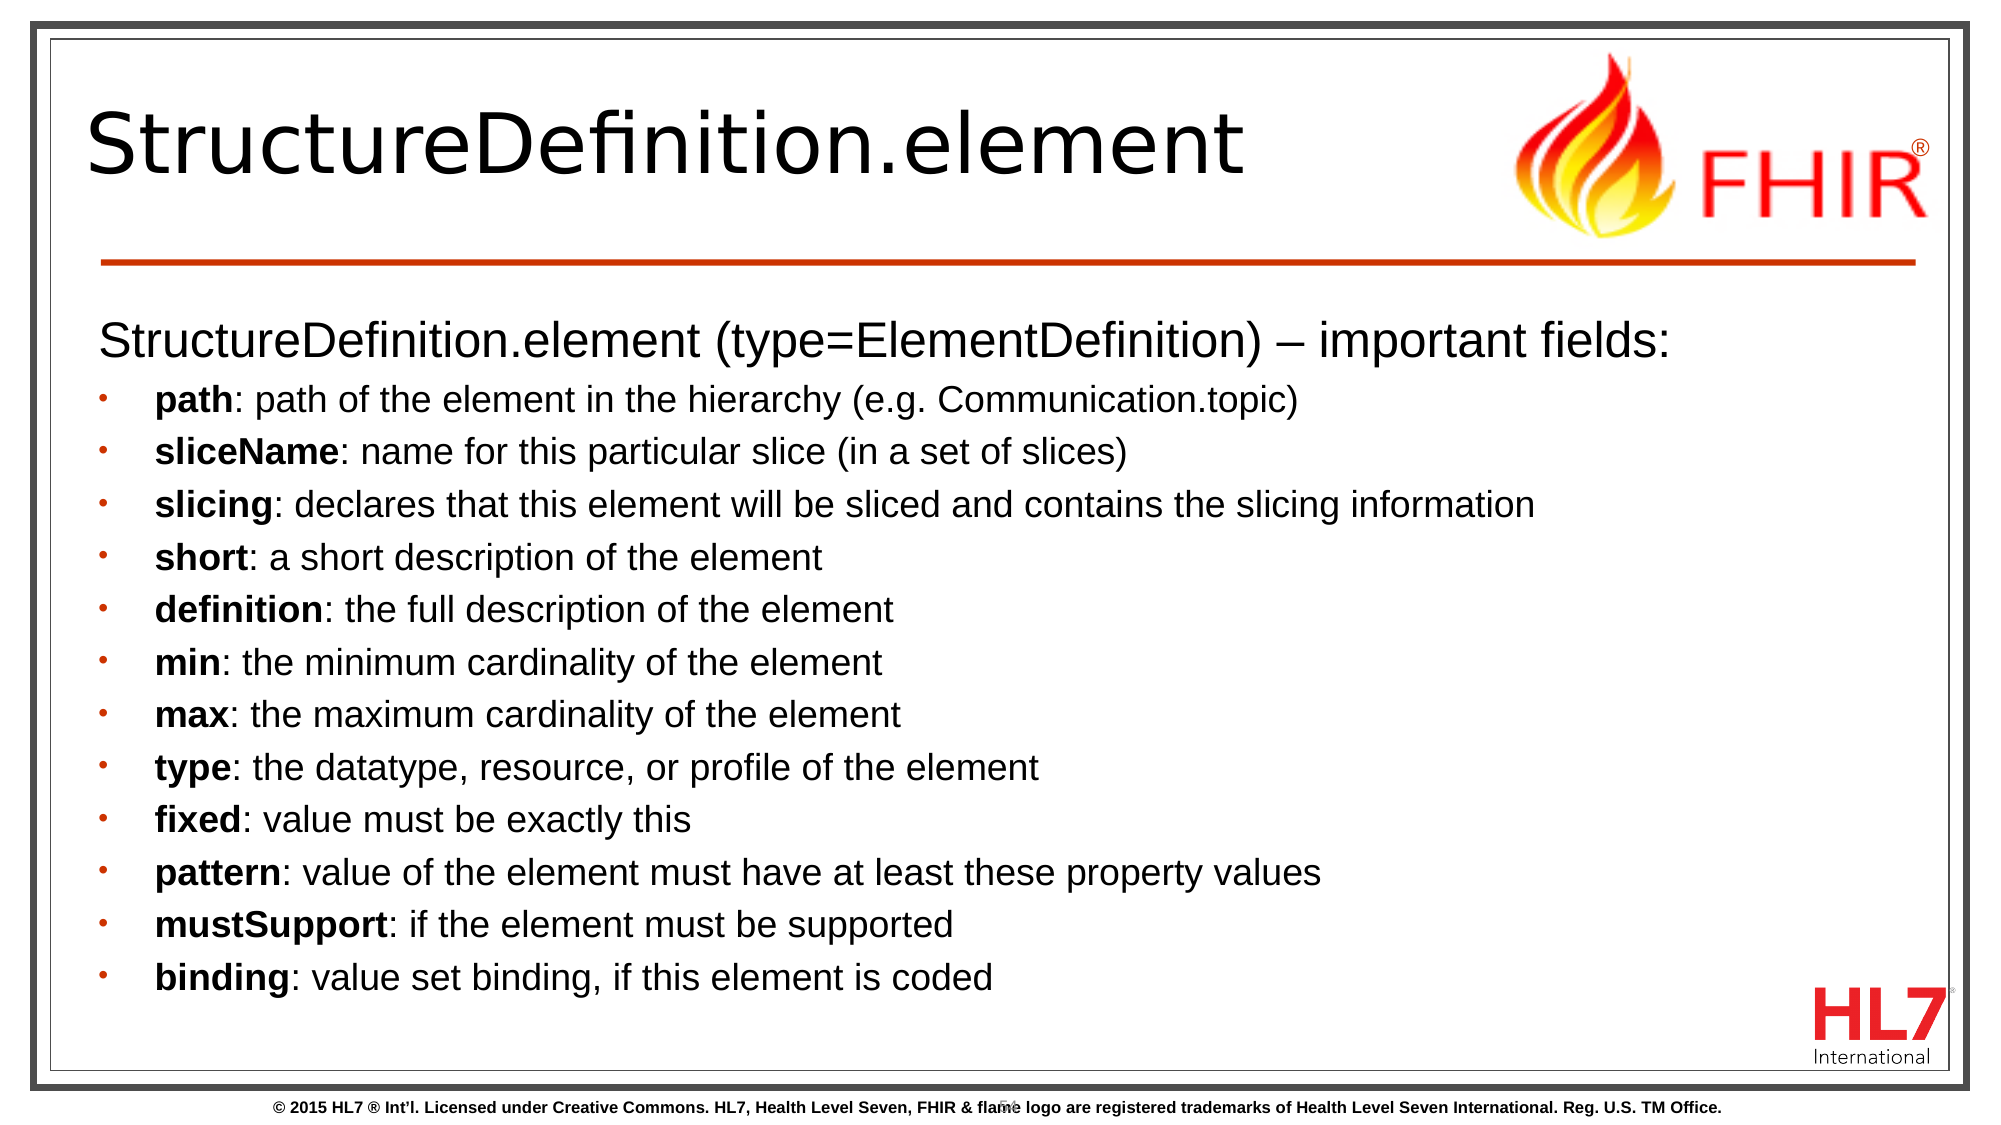

# StructureDefinition.element
StructureDefinition.element (type=ElementDefinition) – important fields:
path: path of the element in the hierarchy (e.g. Communication.topic)
sliceName: name for this particular slice (in a set of slices)
slicing: declares that this element will be sliced and contains the slicing information
short: a short description of the element
definition: the full description of the element
min: the minimum cardinality of the element
max: the maximum cardinality of the element
type: the datatype, resource, or profile of the element
fixed: value must be exactly this
pattern: value of the element must have at least these property values
mustSupport: if the element must be supported
binding: value set binding, if this element is coded

54